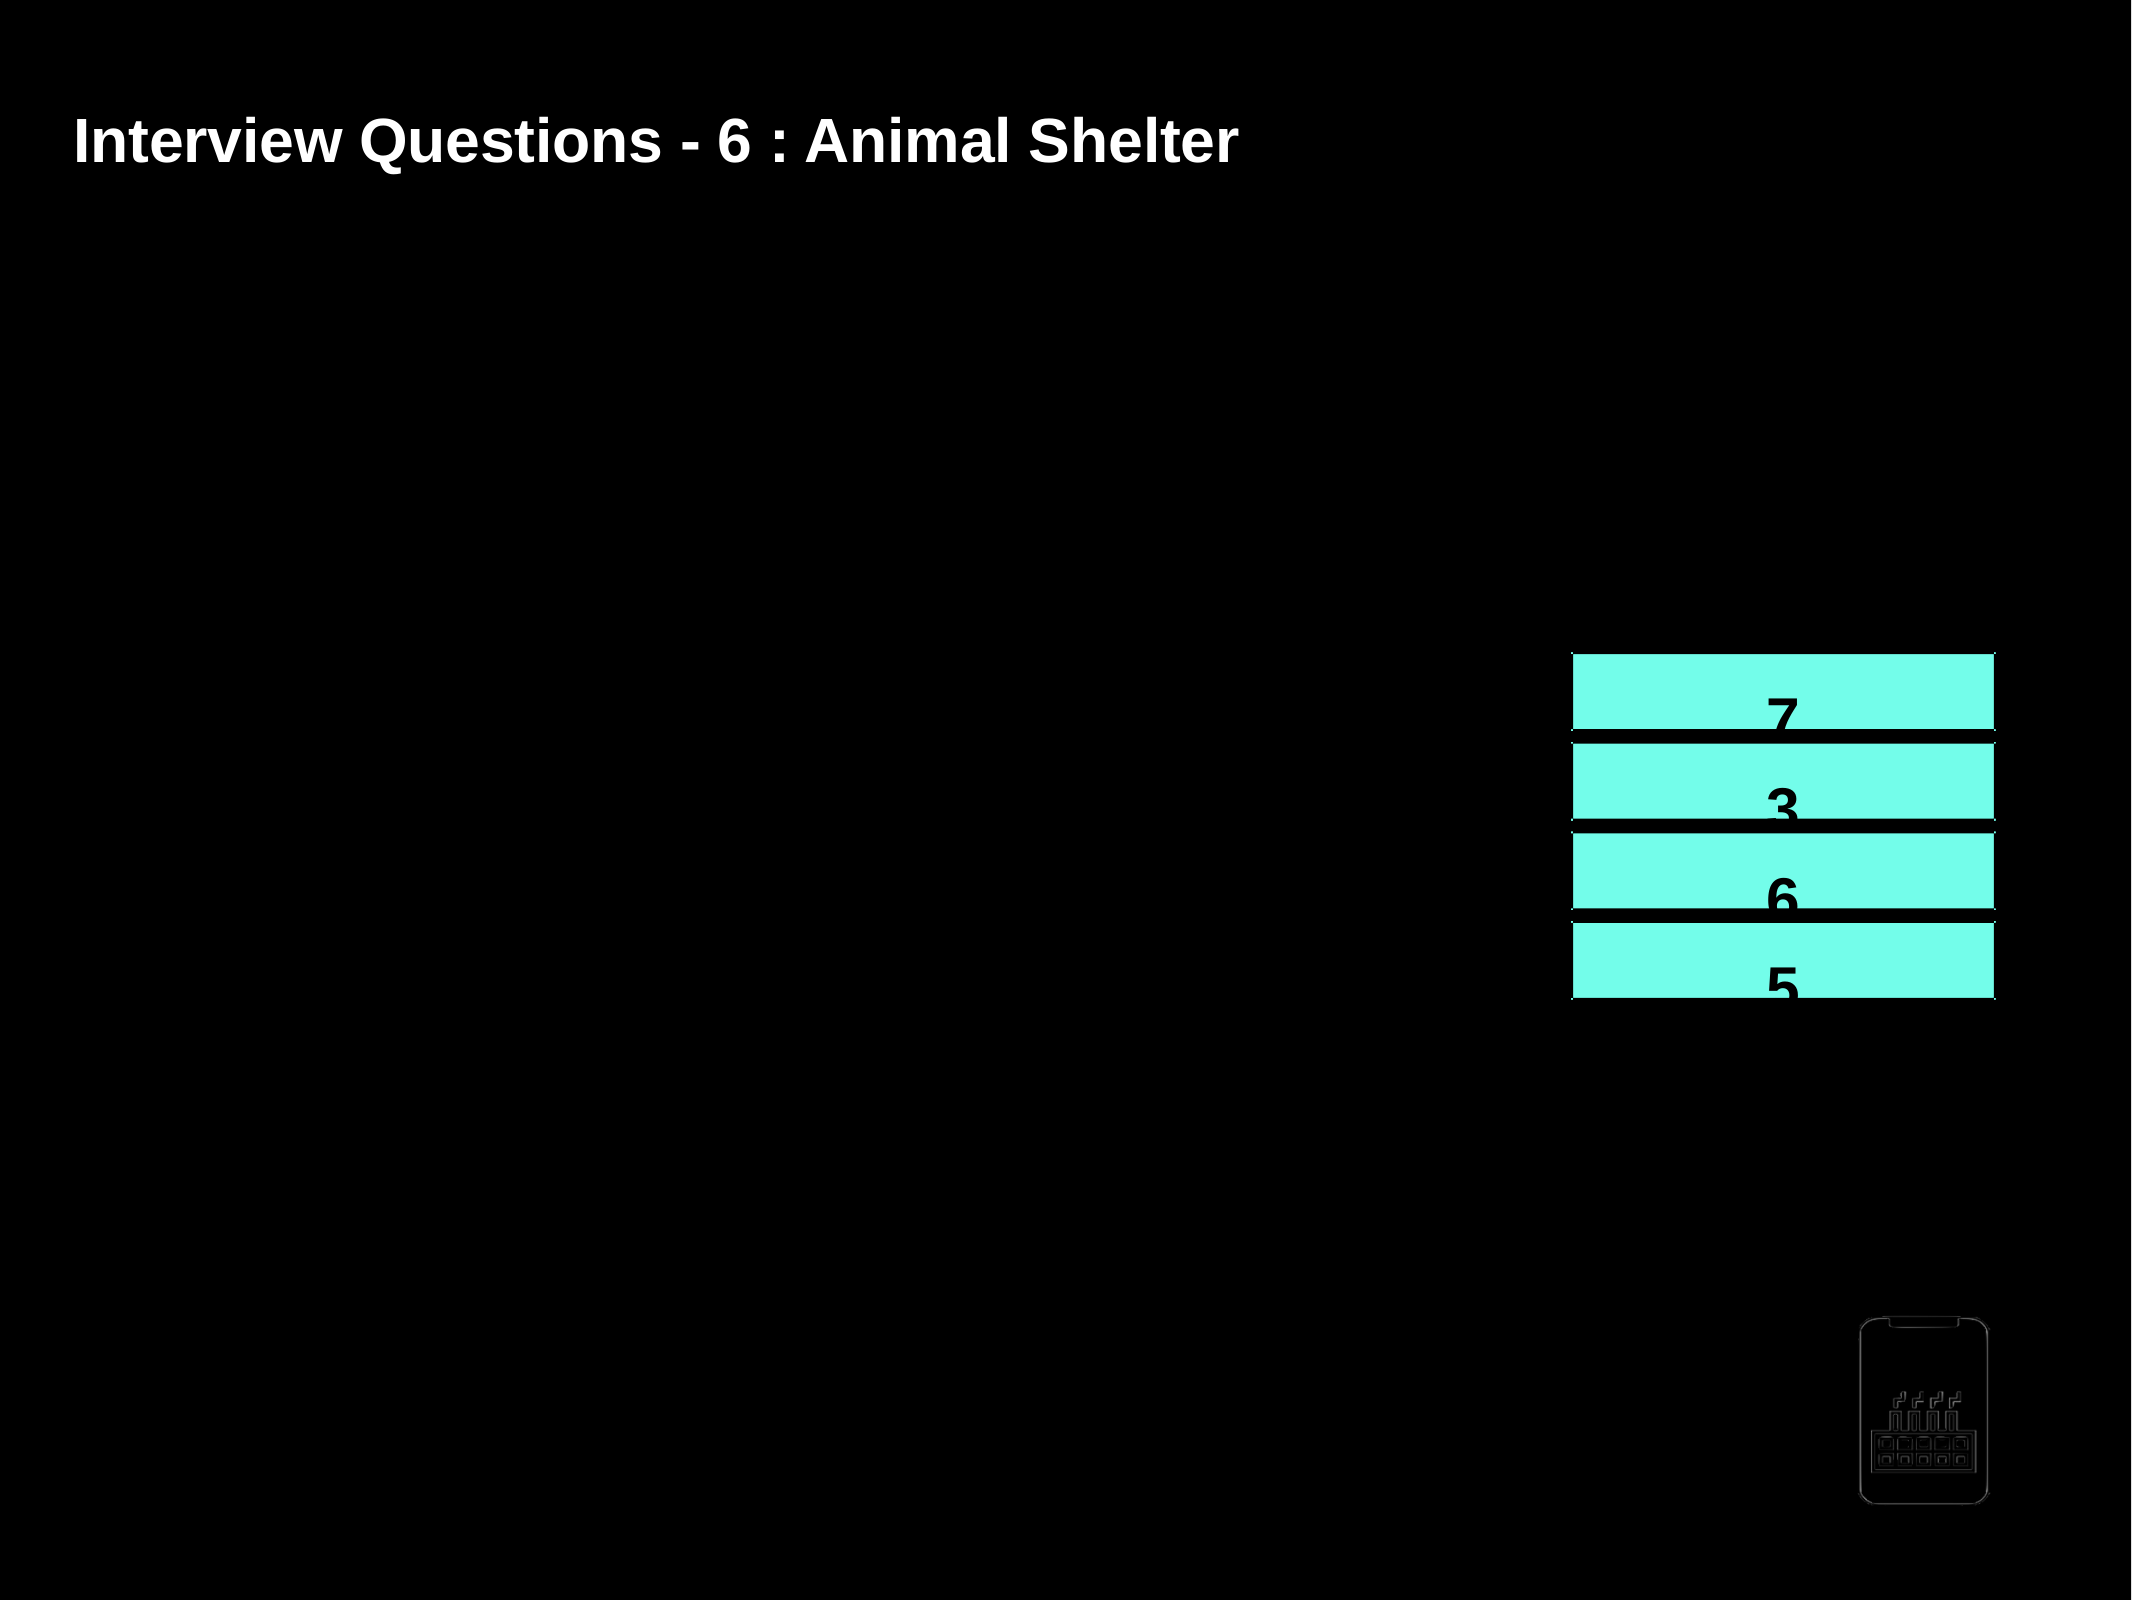

Interview Questions - 6 : Animal Shelter
Implement MyQueue class which implements a queue using two stacks.

7 3 6 5

AppMillers
www.appmillers.com